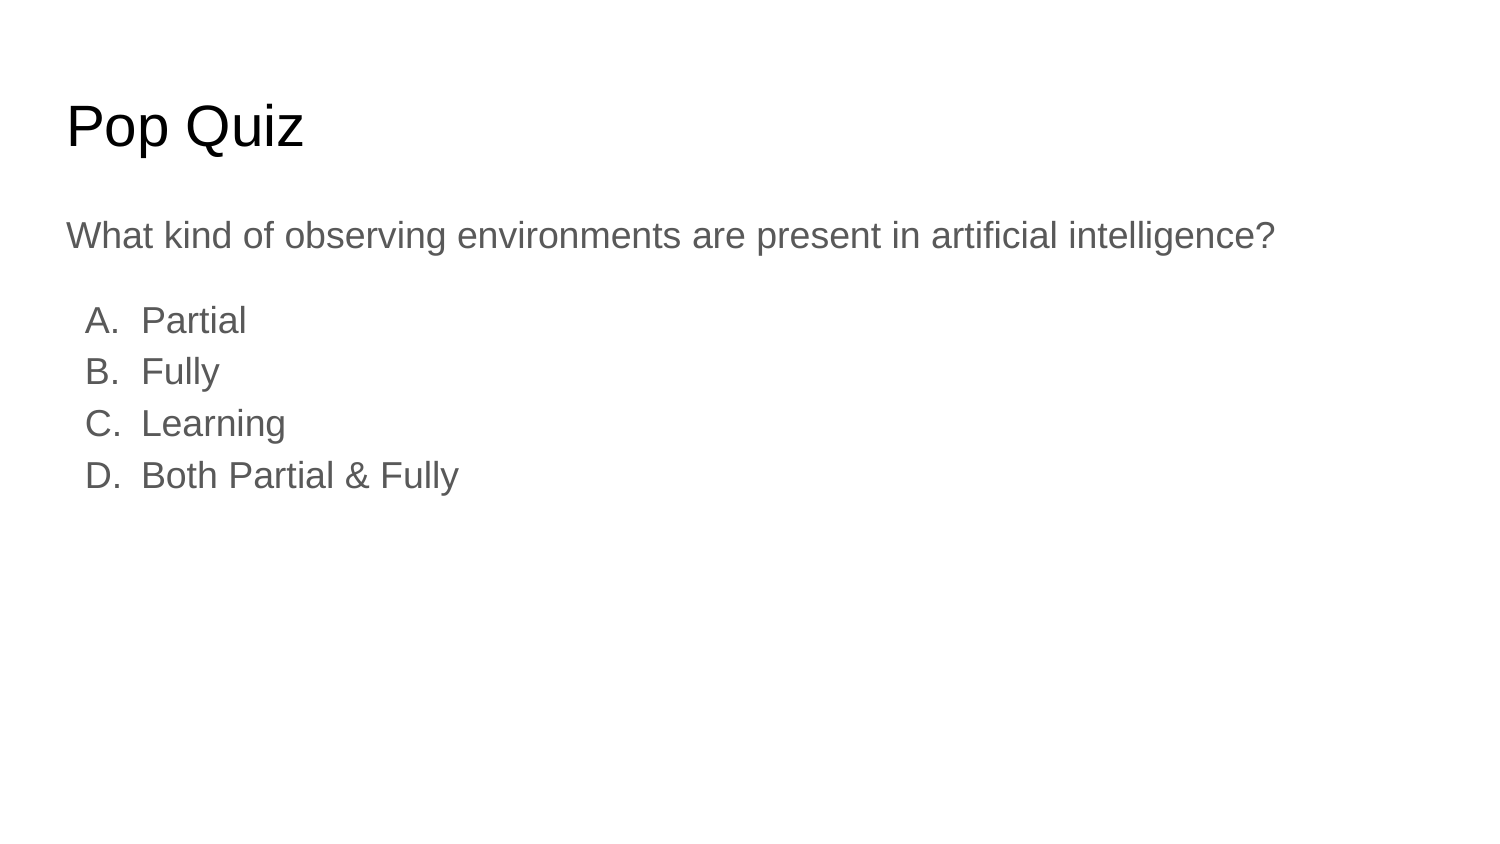

# Pop Quiz
What kind of observing environments are present in artificial intelligence?
Partial
Fully
Learning
Both Partial & Fully